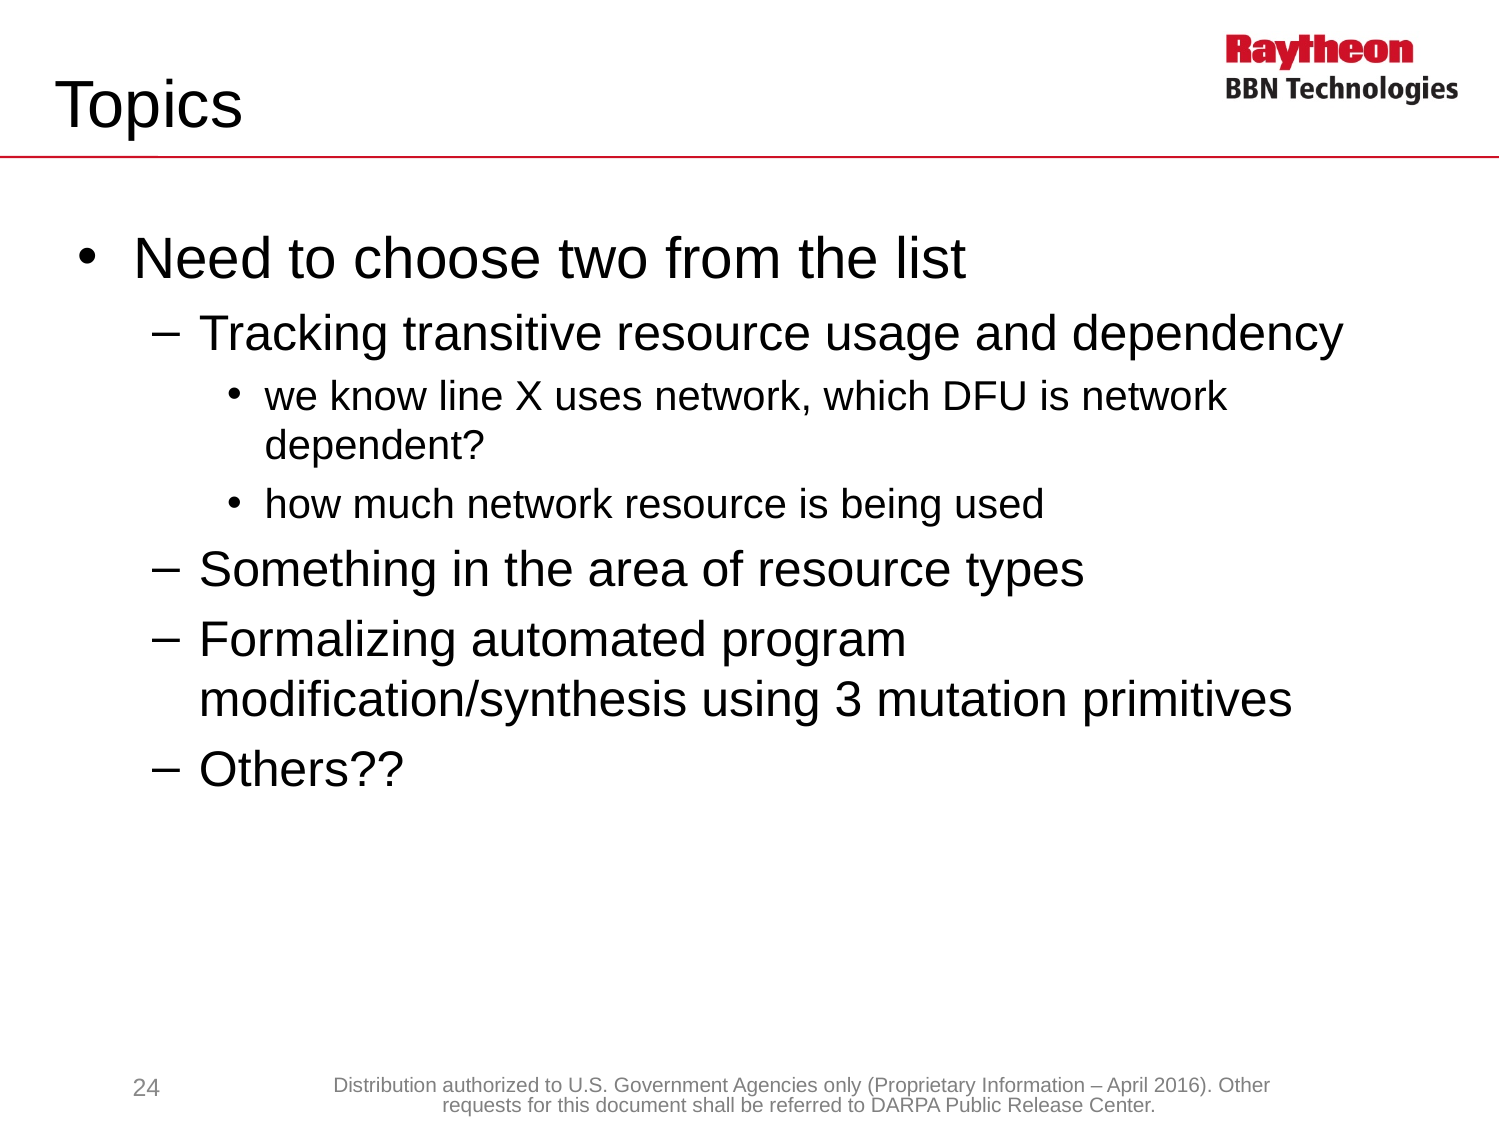

# Topics
Need to choose two from the list
Tracking transitive resource usage and dependency
we know line X uses network, which DFU is network dependent?
how much network resource is being used
Something in the area of resource types
Formalizing automated program modification/synthesis using 3 mutation primitives
Others??
24